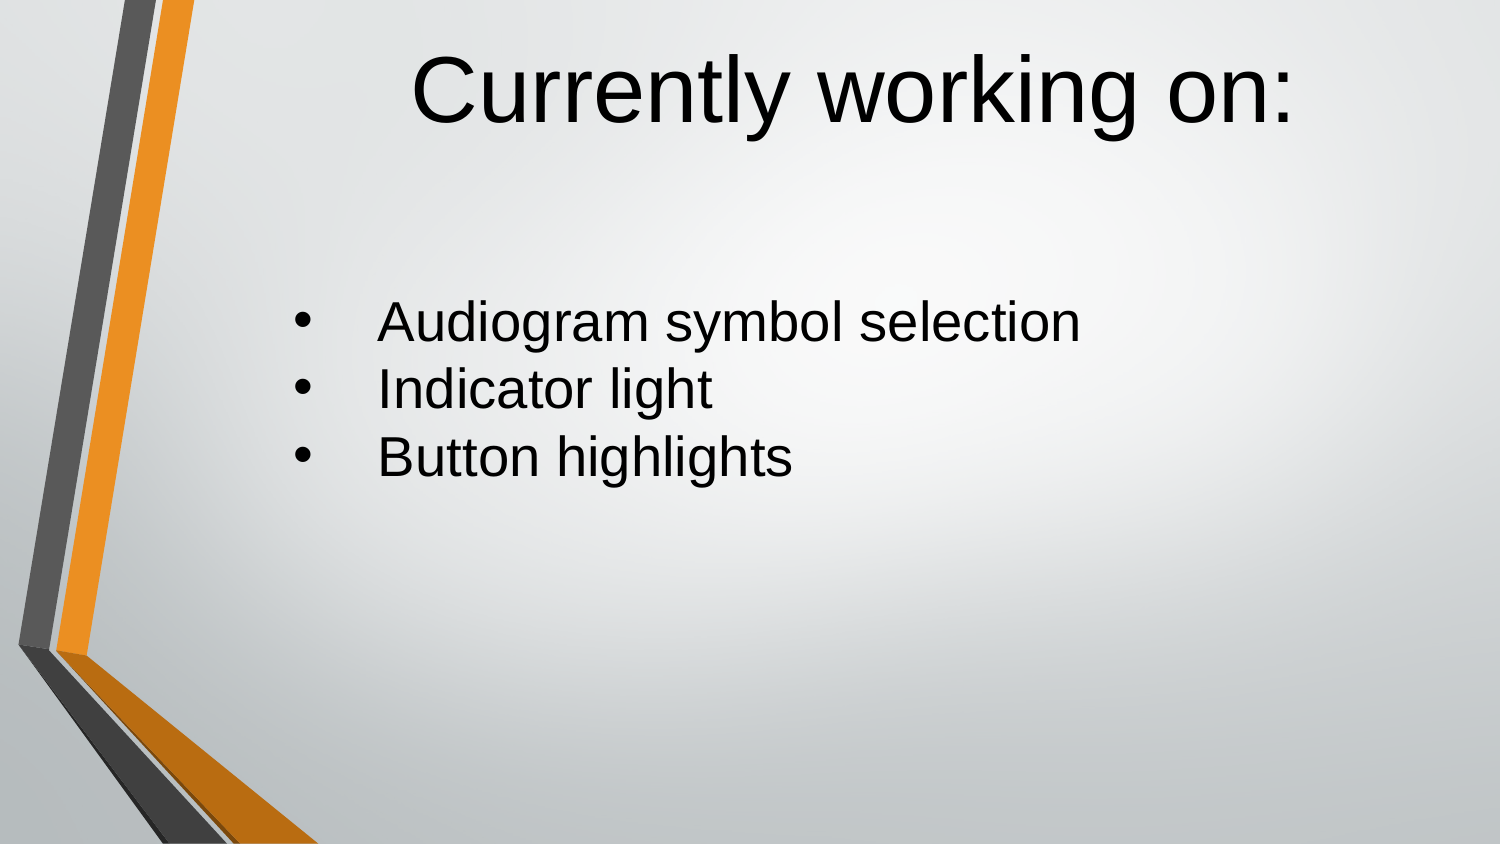

# Currently working on:
Audiogram symbol selection
Indicator light
Button highlights